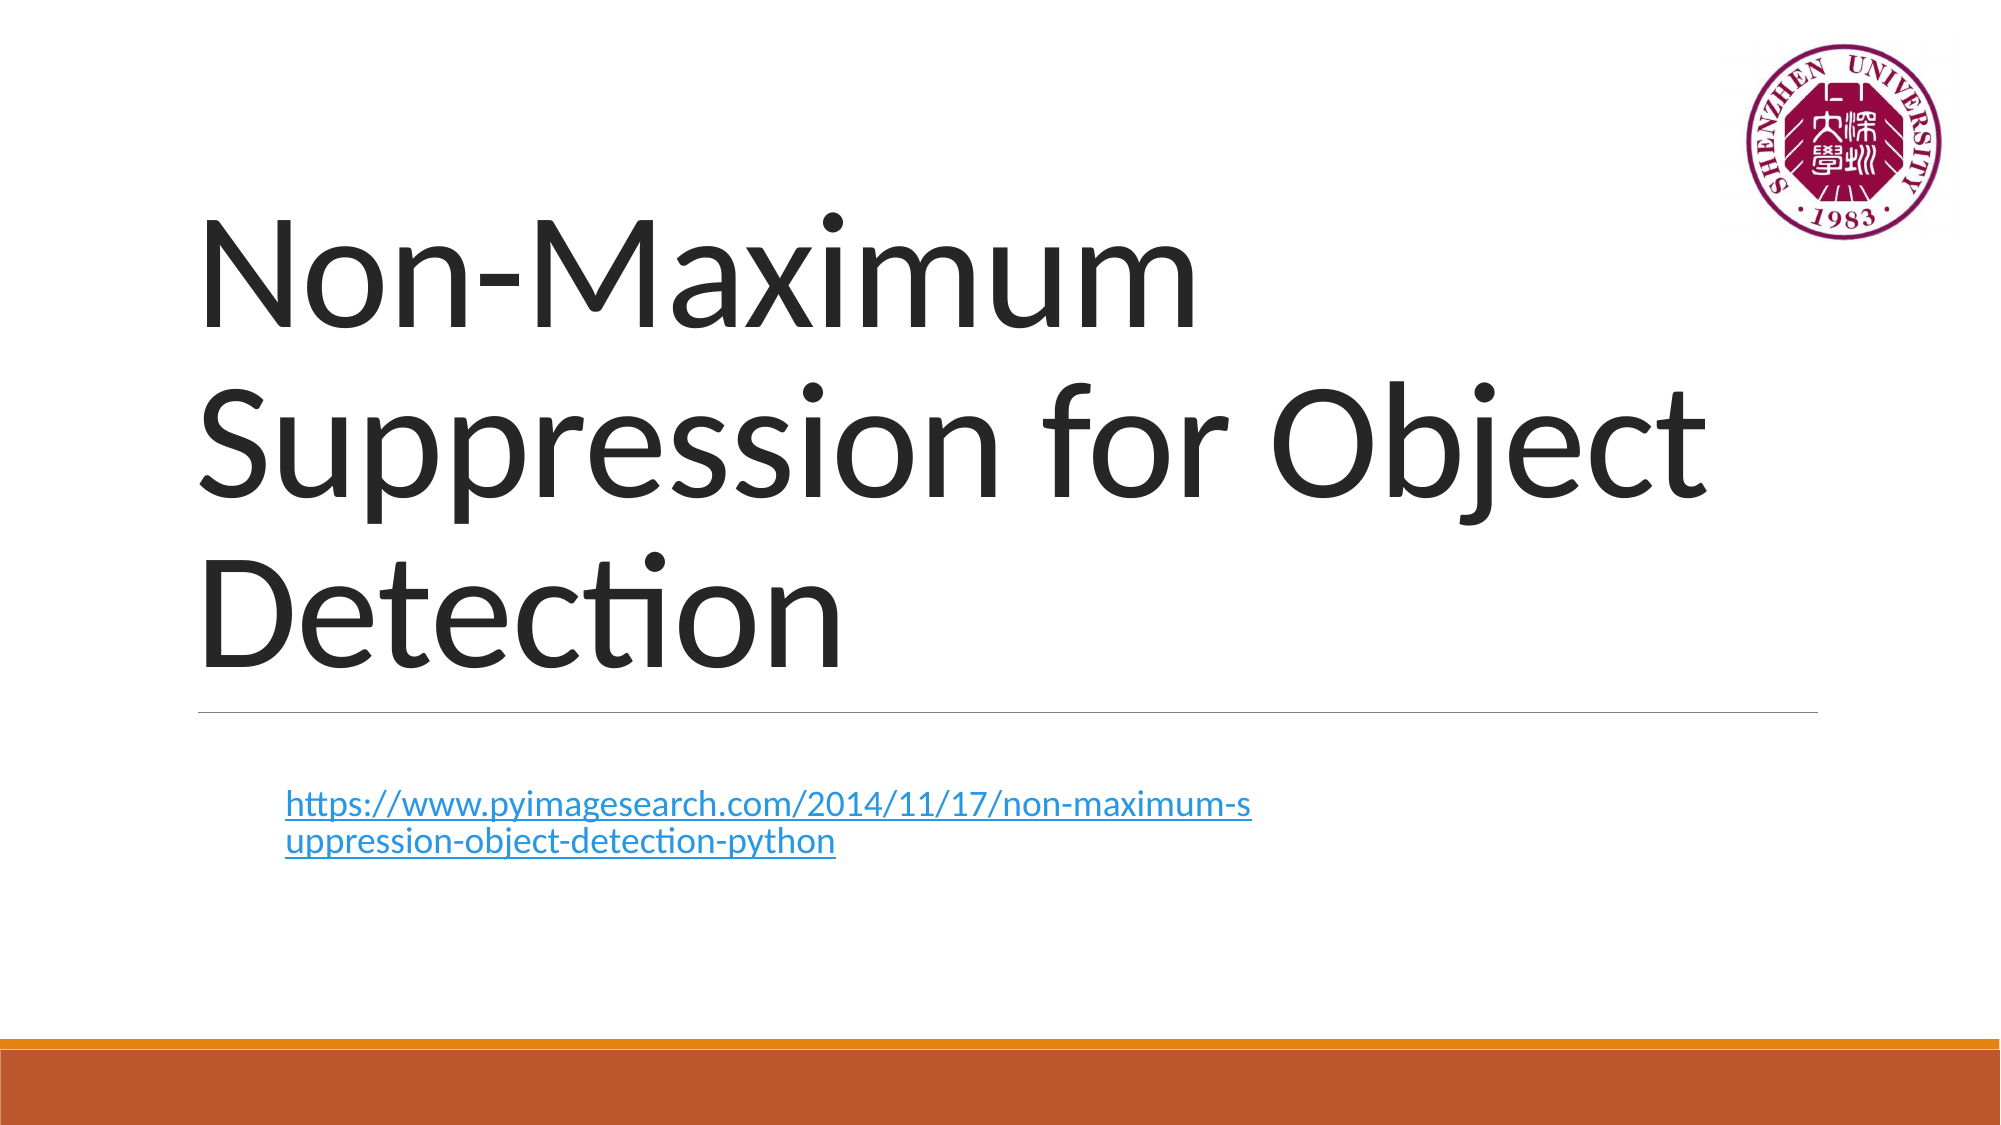

# Non-Maximum Suppression for Object Detection

https://www.pyimagesearch.com/2014/11/17/non-maximum-suppression-object-detection-python